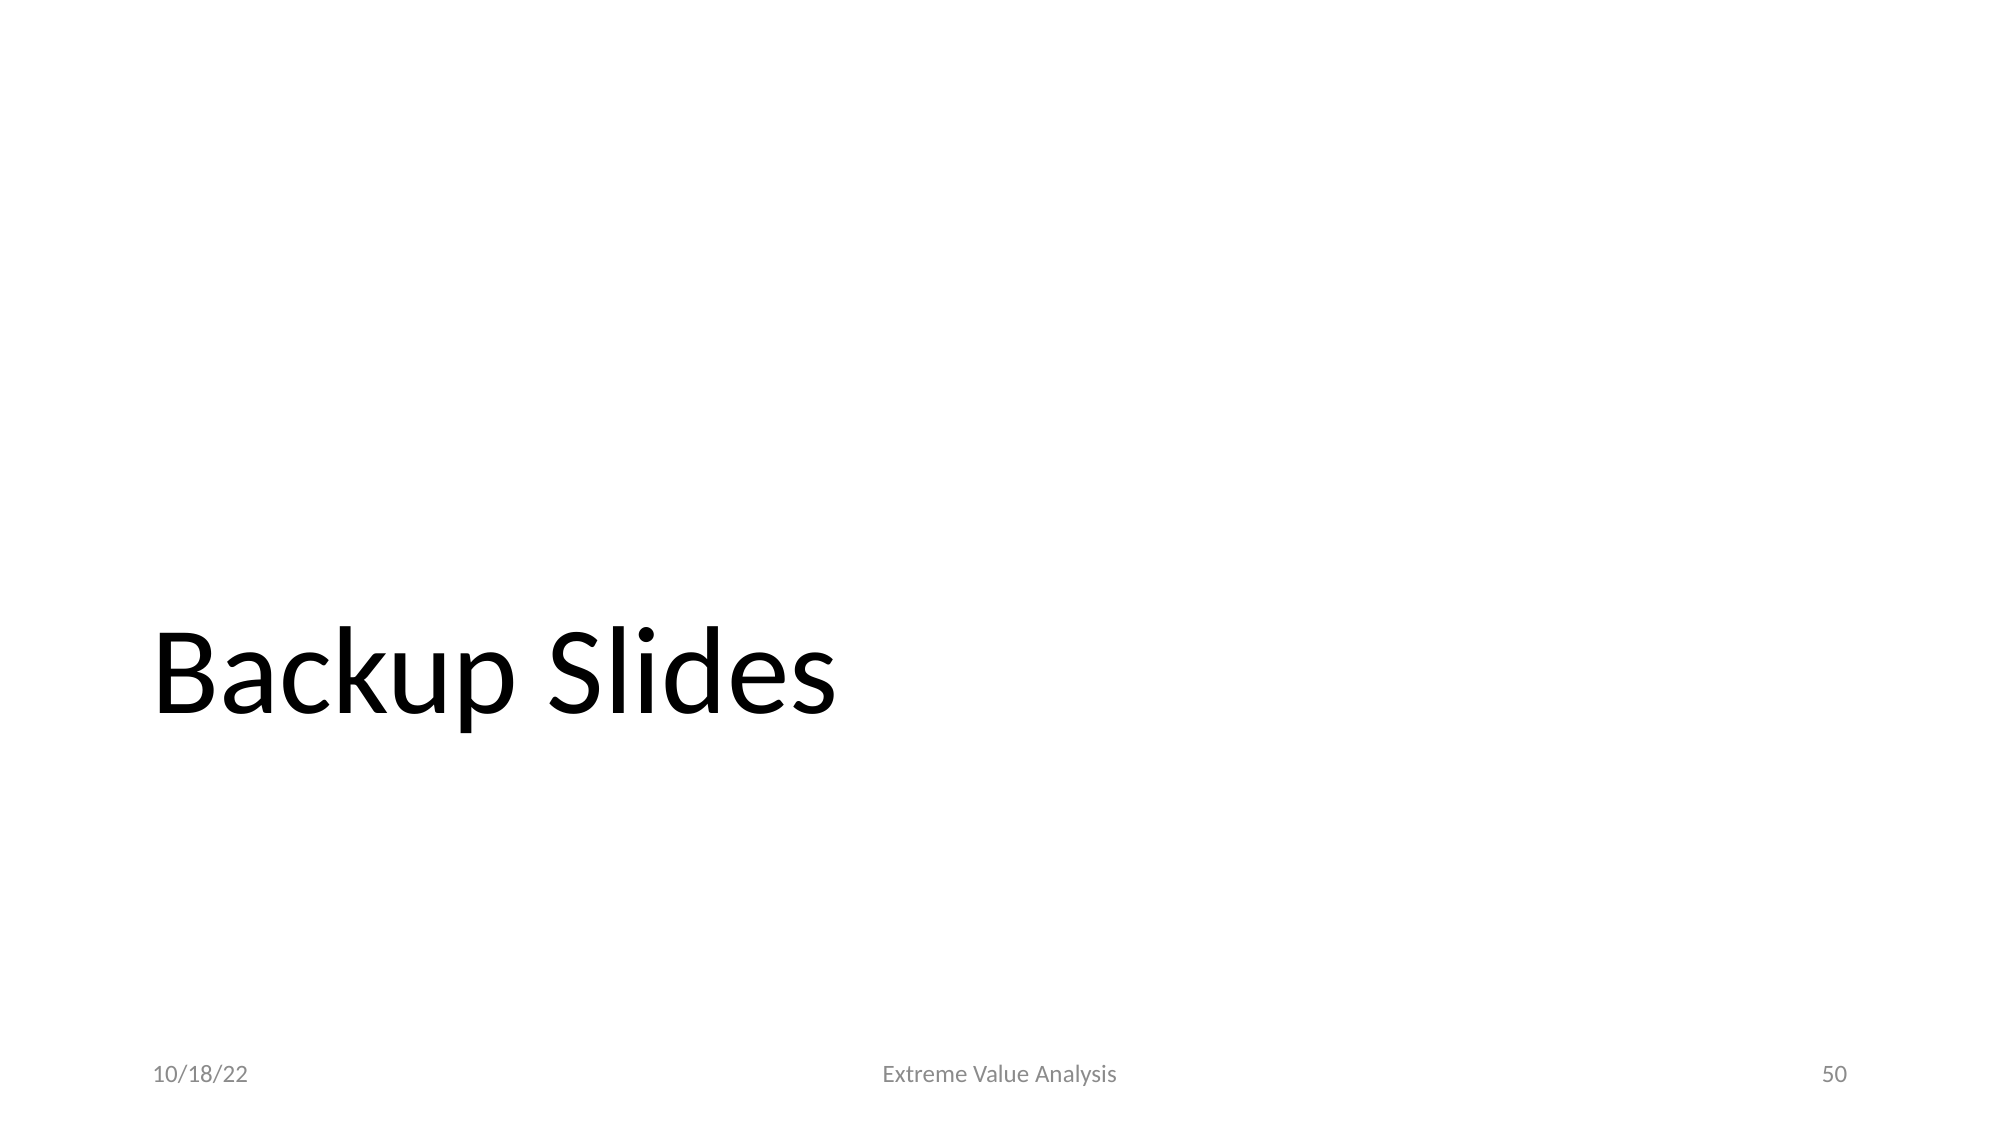

# Backup Slides

10/18/22
Extreme Value Analysis
50